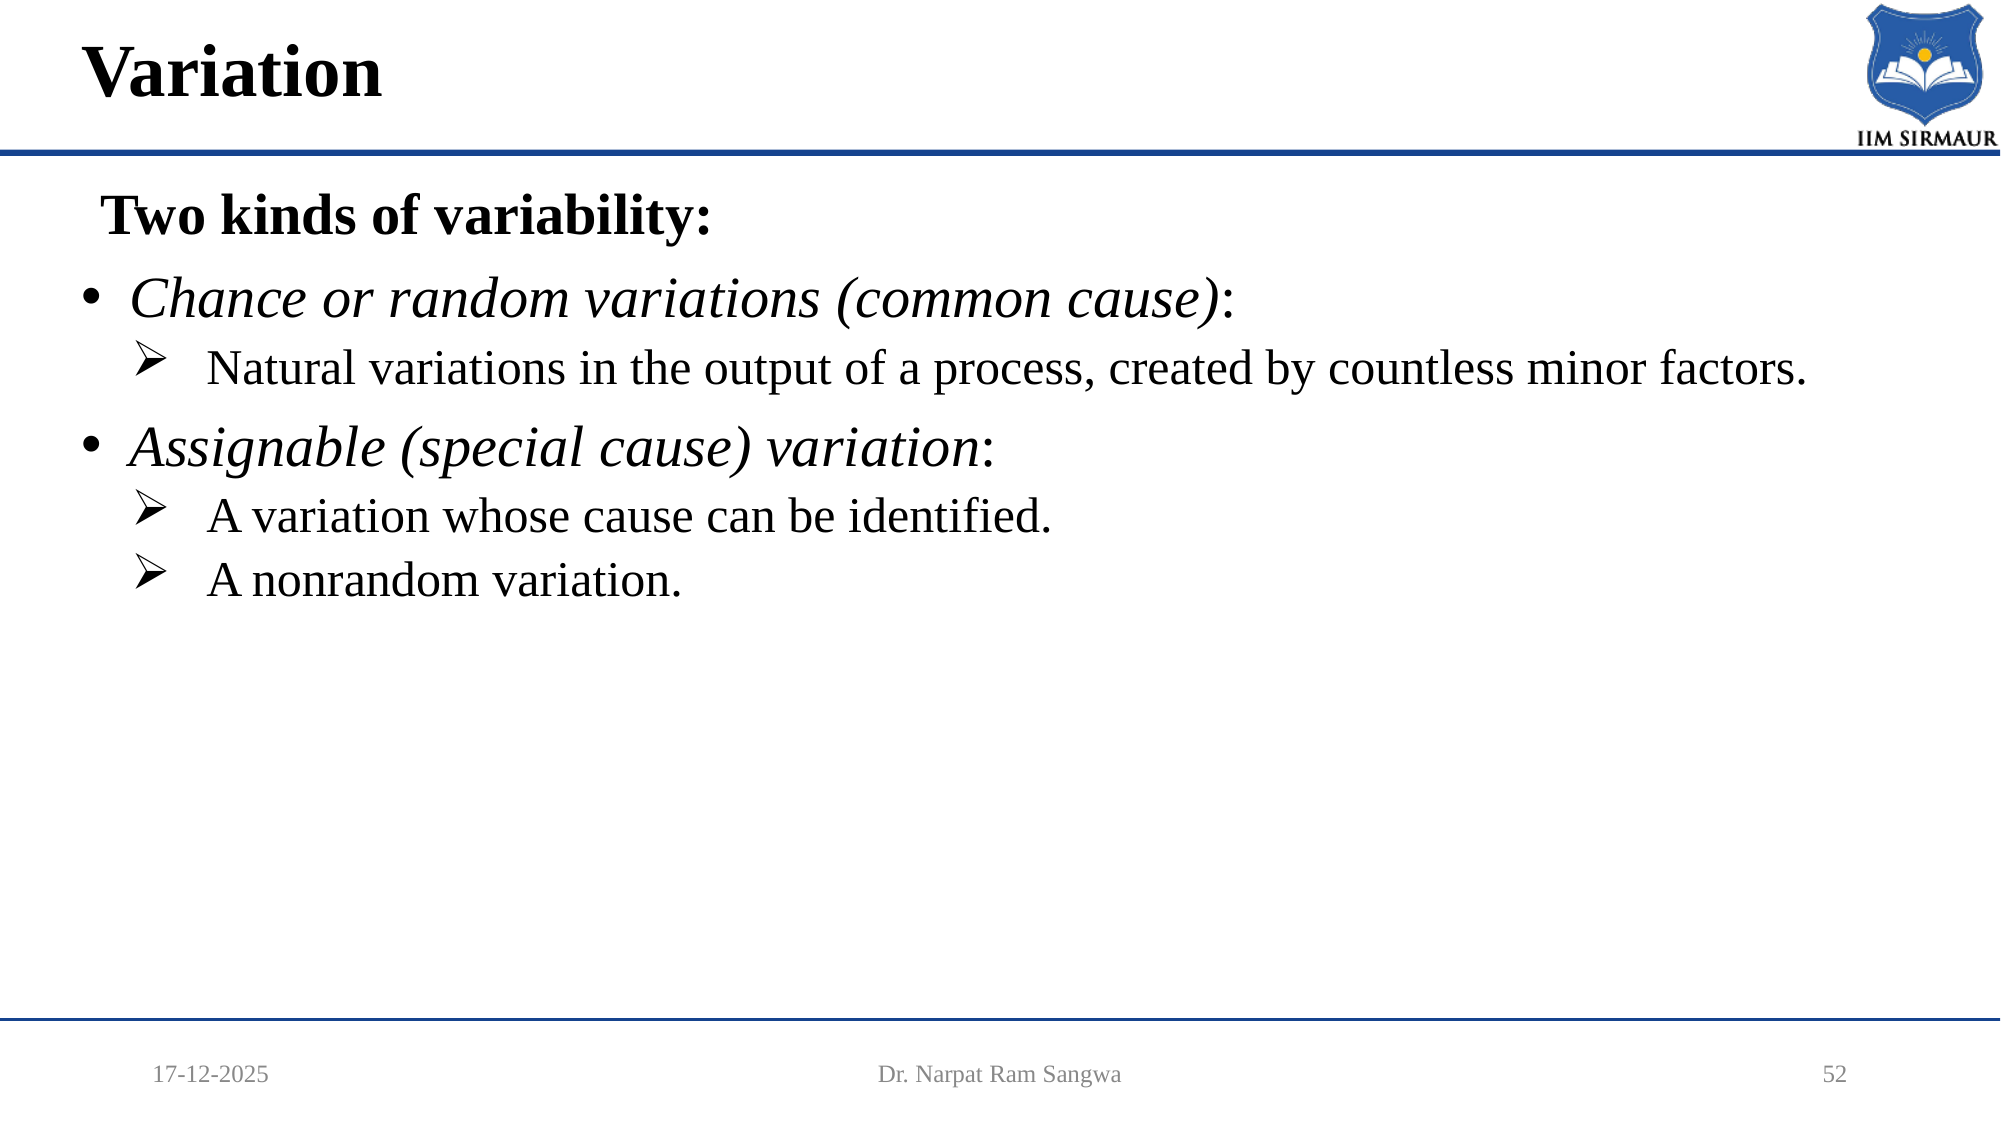

# Variation
Two kinds of variability:
Chance or random variations (common cause):
Natural variations in the output of a process, created by countless minor factors.
Assignable (special cause) variation:
A variation whose cause can be identified.
A nonrandom variation.

17-12-2025
Dr. Narpat Ram Sangwa
52